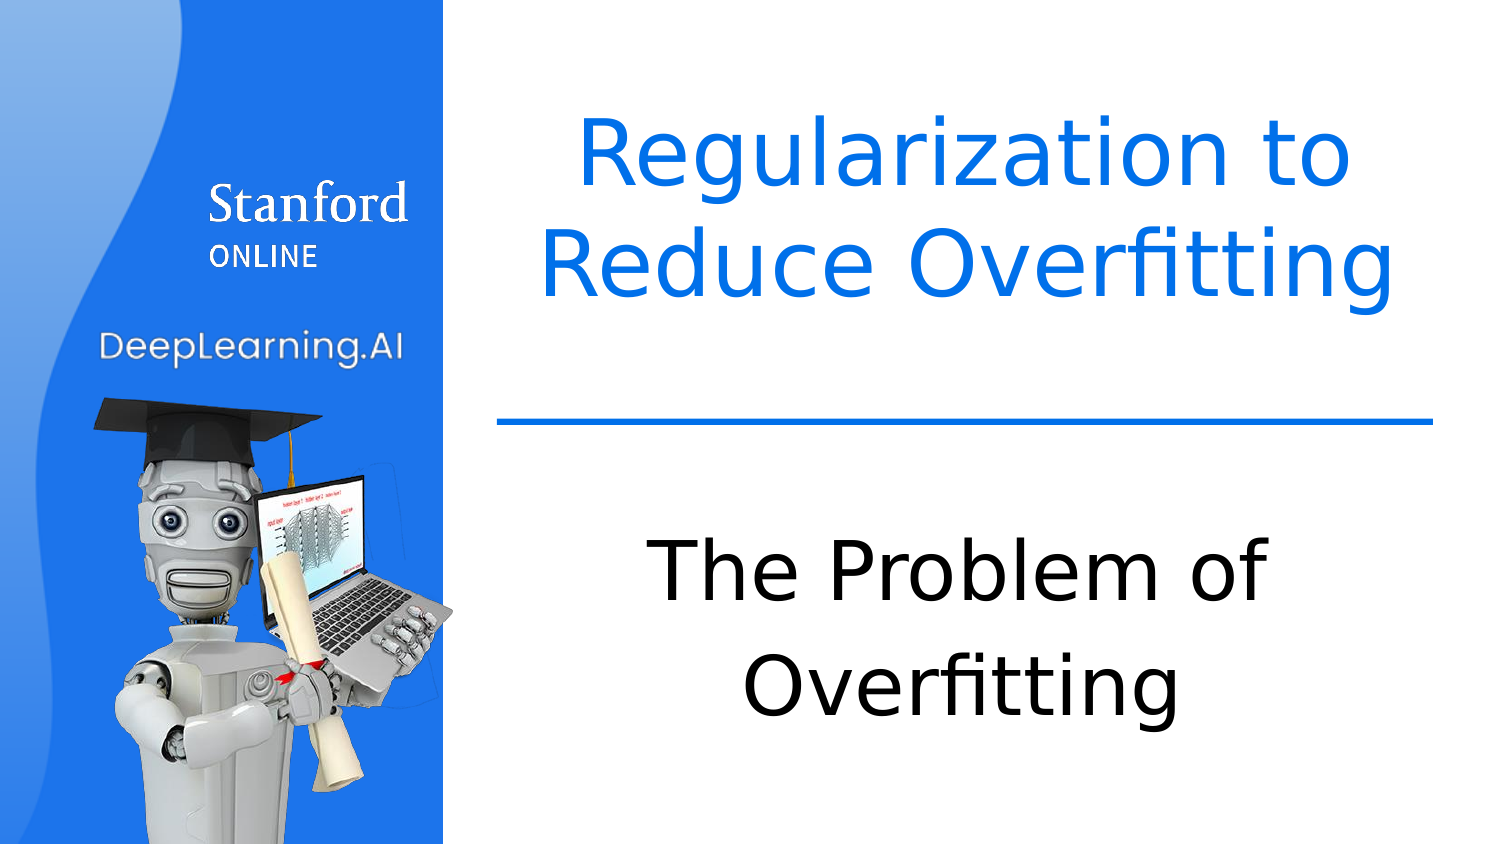

# Regularization to Reduce Overfitting
The Problem of Overfitting